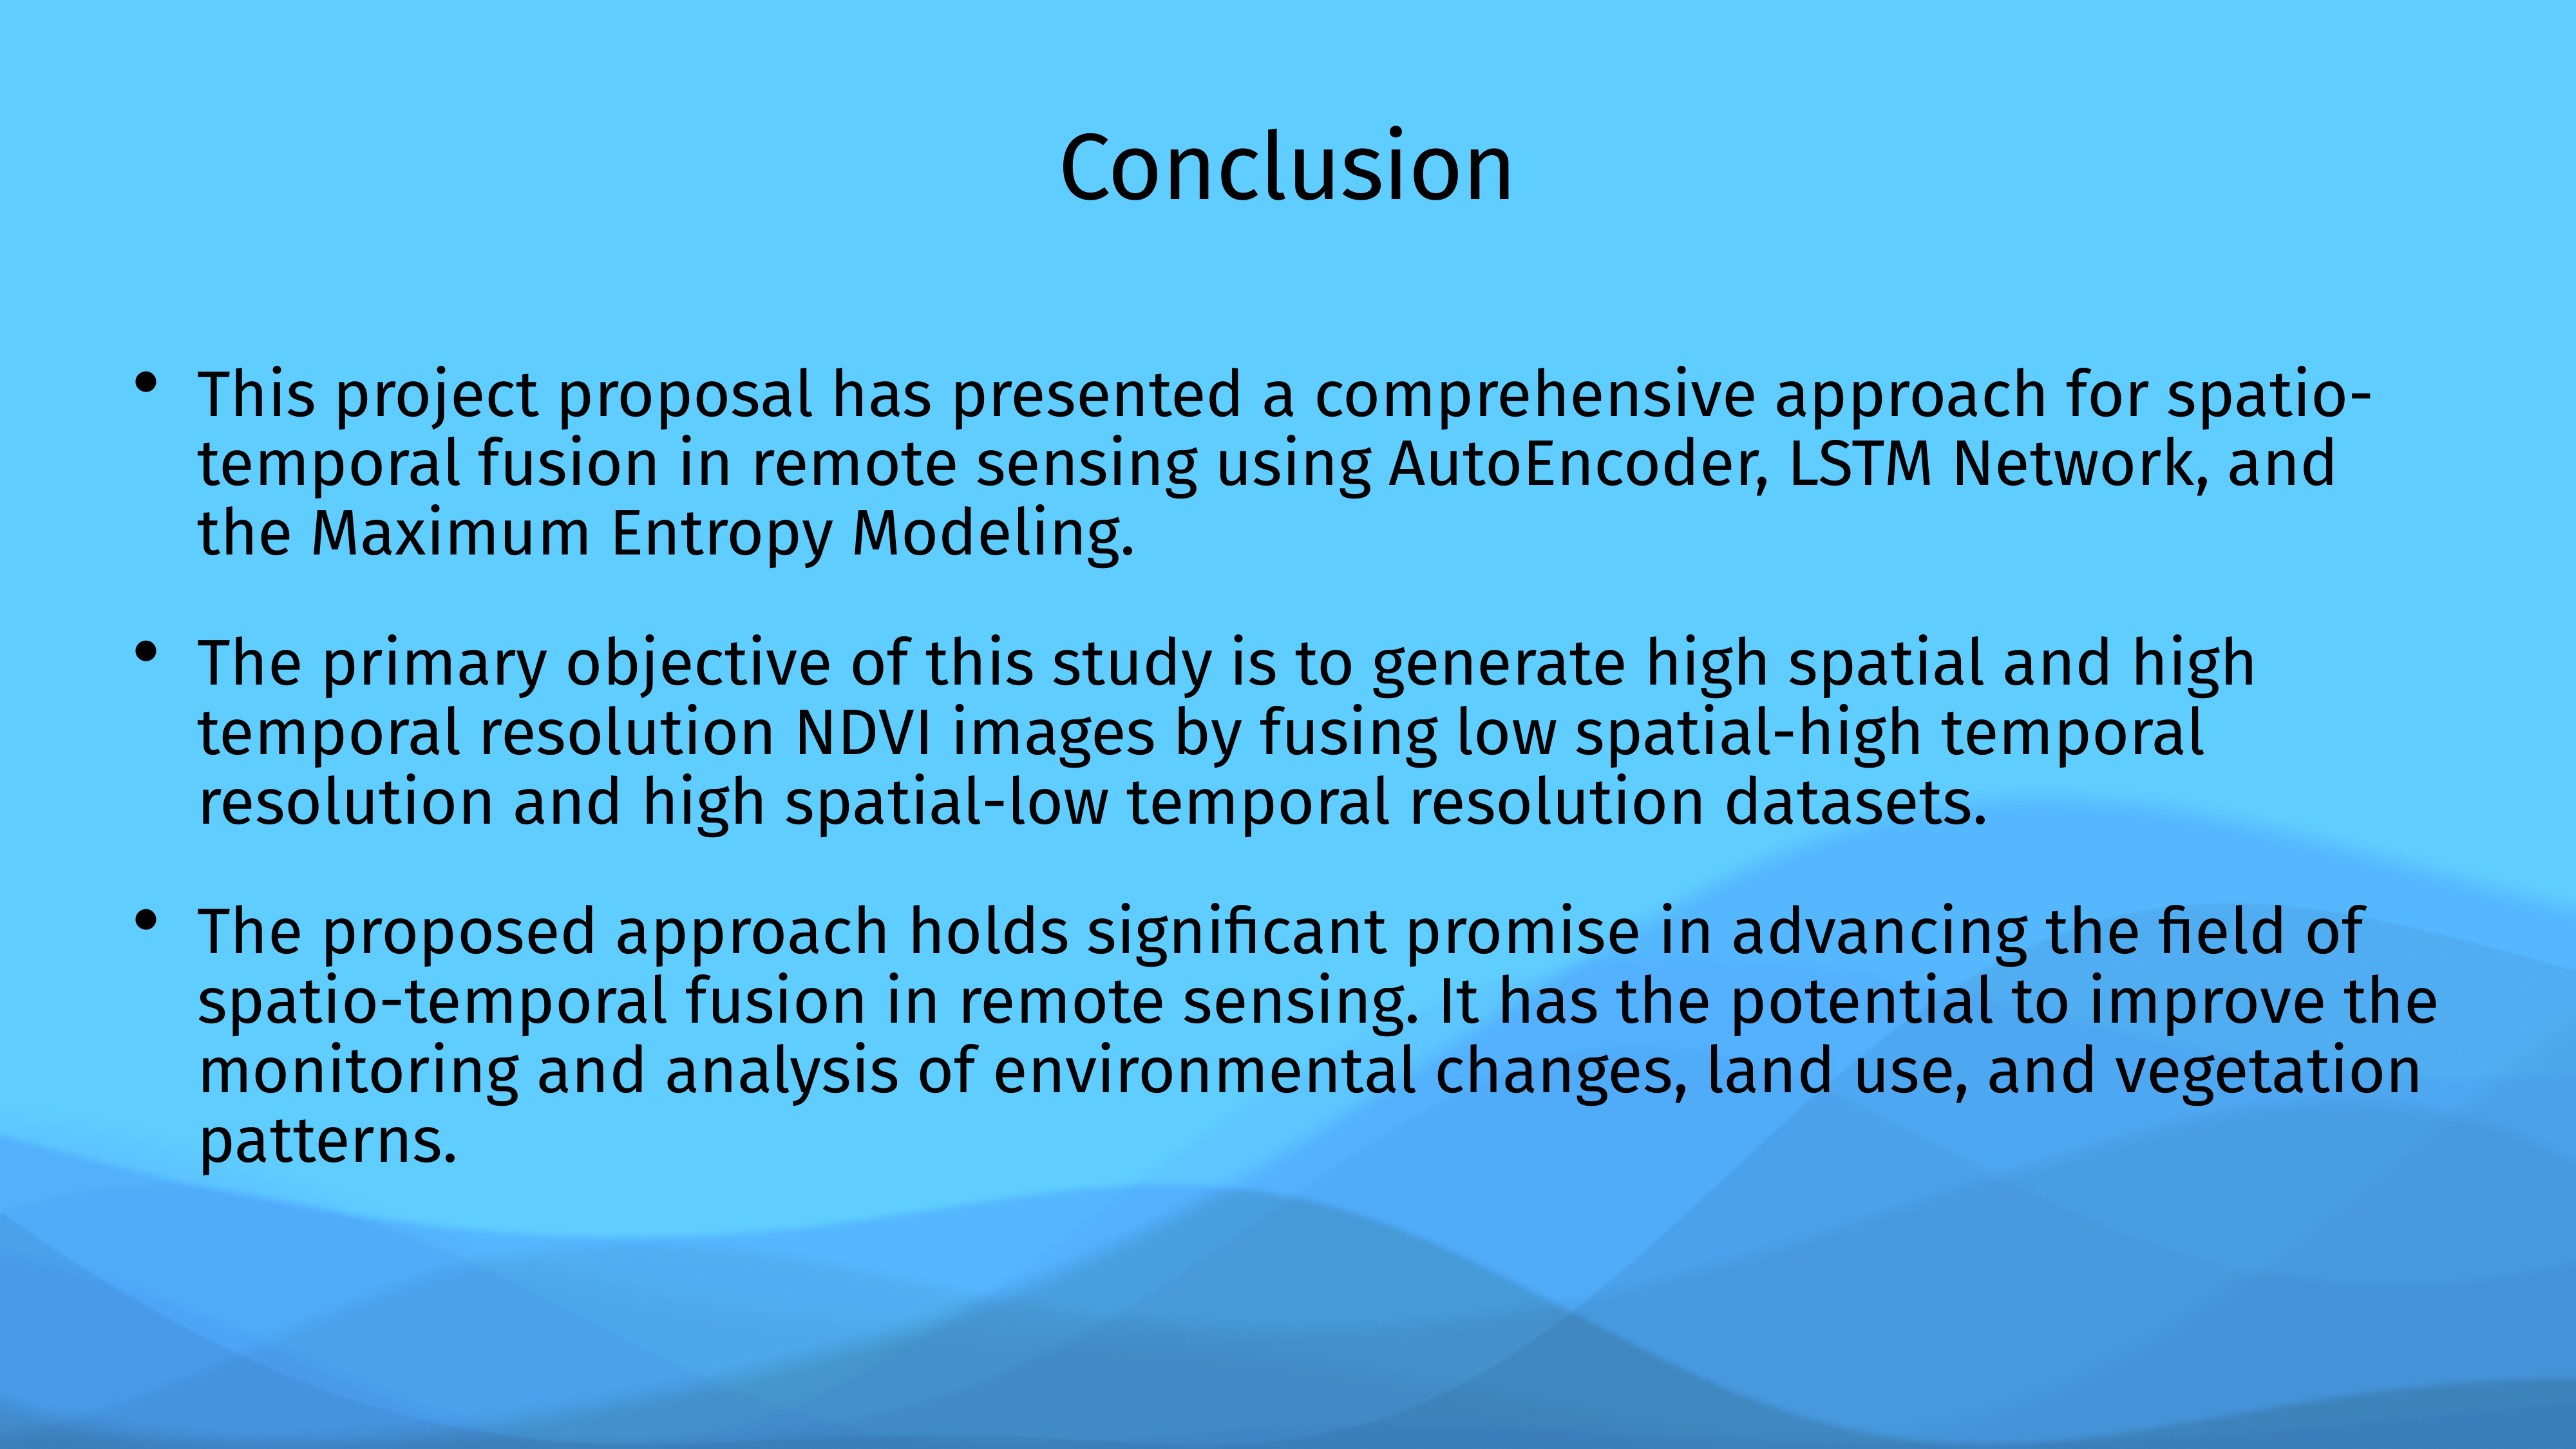

# Conclusion
This project proposal has presented a comprehensive approach for spatio-temporal fusion in remote sensing using AutoEncoder, LSTM Network, and the Maximum Entropy Modeling.
The primary objective of this study is to generate high spatial and high temporal resolution NDVI images by fusing low spatial-high temporal resolution and high spatial-low temporal resolution datasets.
The proposed approach holds significant promise in advancing the field of spatio-temporal fusion in remote sensing. It has the potential to improve the monitoring and analysis of environmental changes, land use, and vegetation patterns.